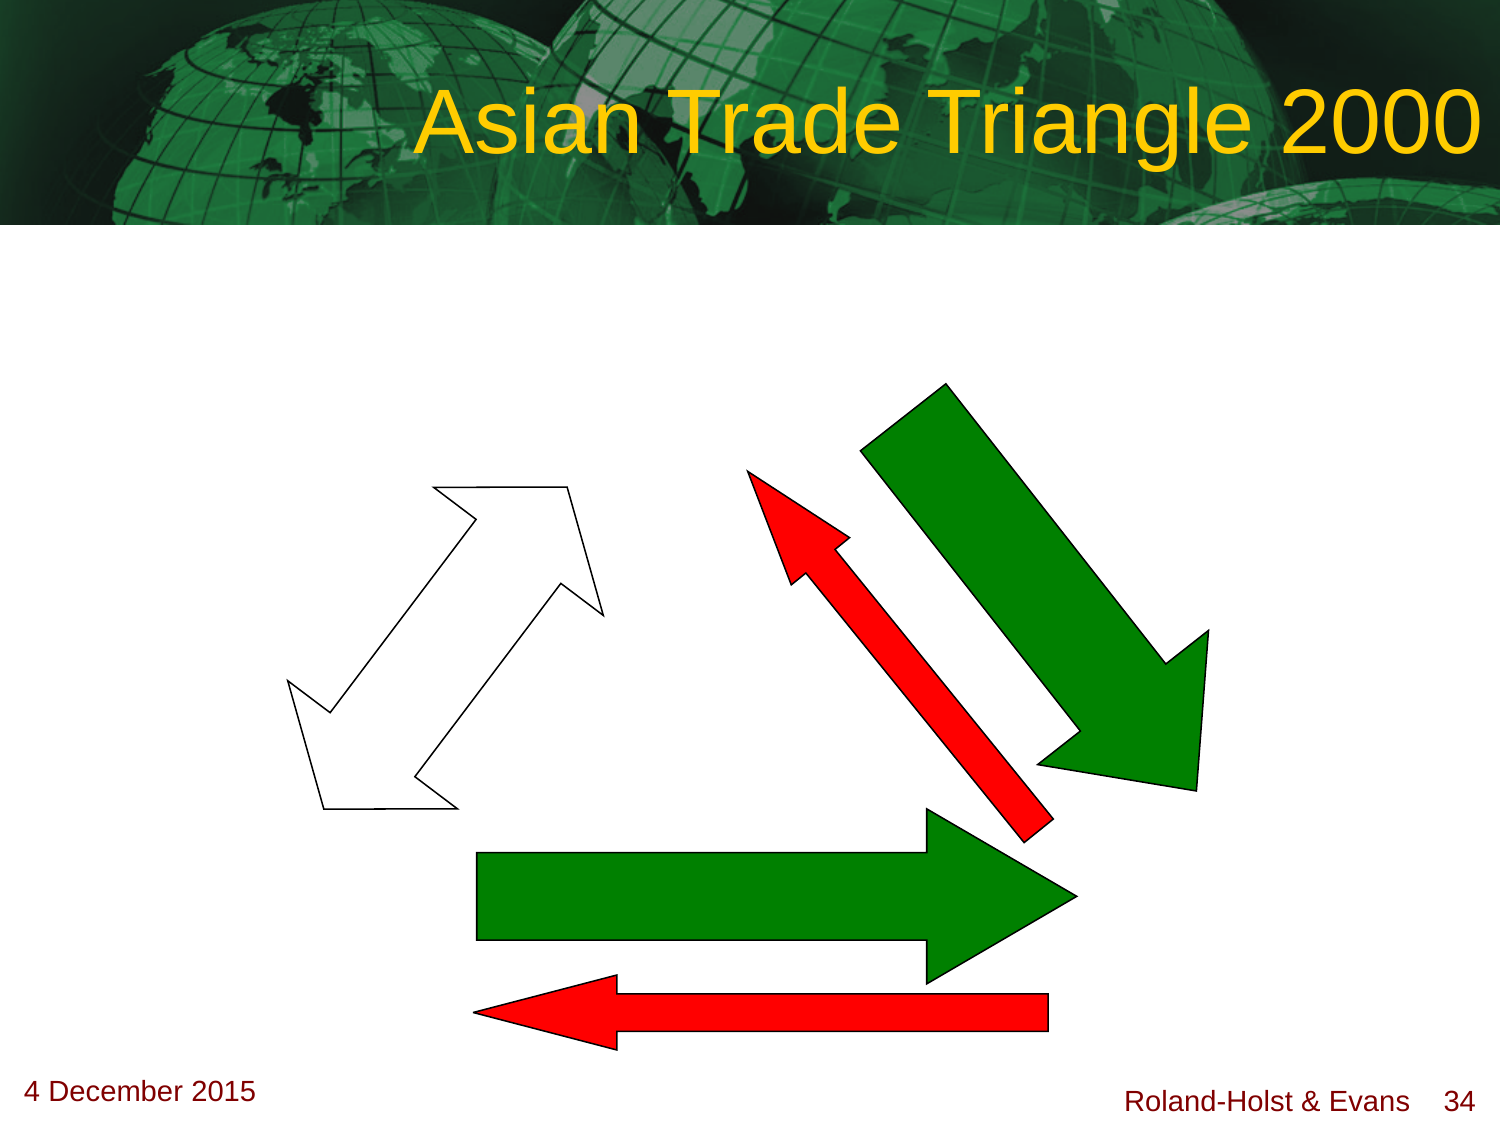

# Asian Trade Triangle 2000
China

?

Rest of
E&SE Asia
Rest of
World